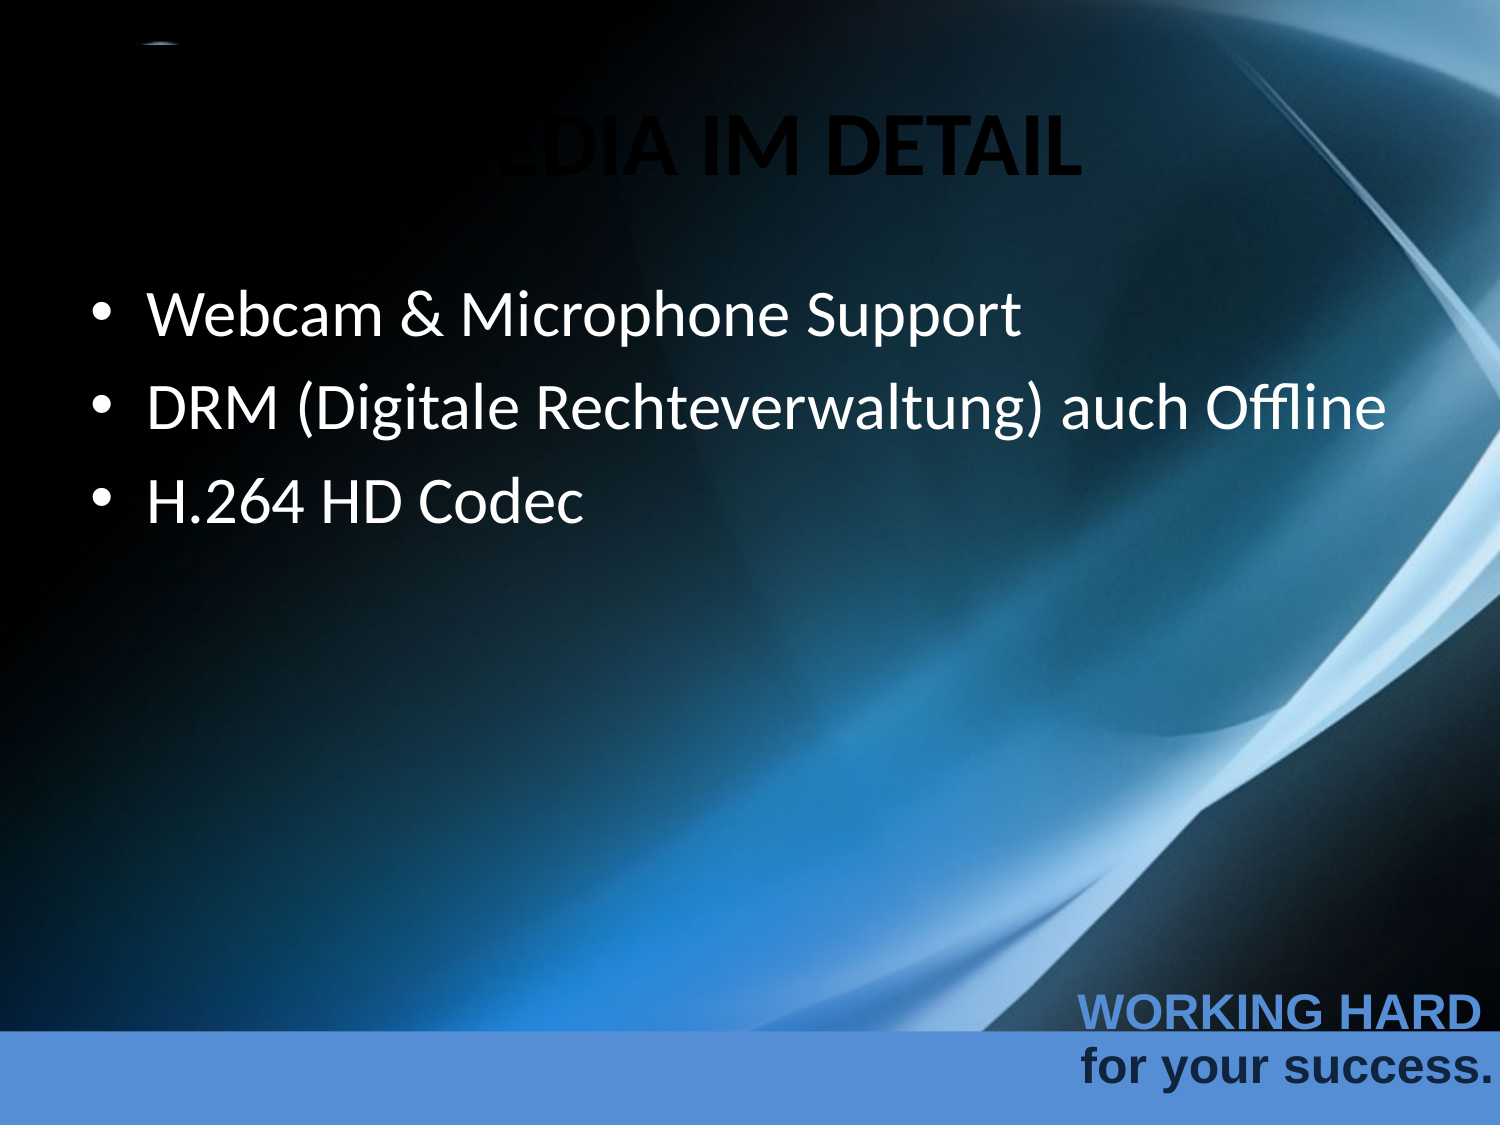

# Media im detail
Webcam & Microphone Support
DRM (Digitale Rechteverwaltung) auch Offline
H.264 HD Codec